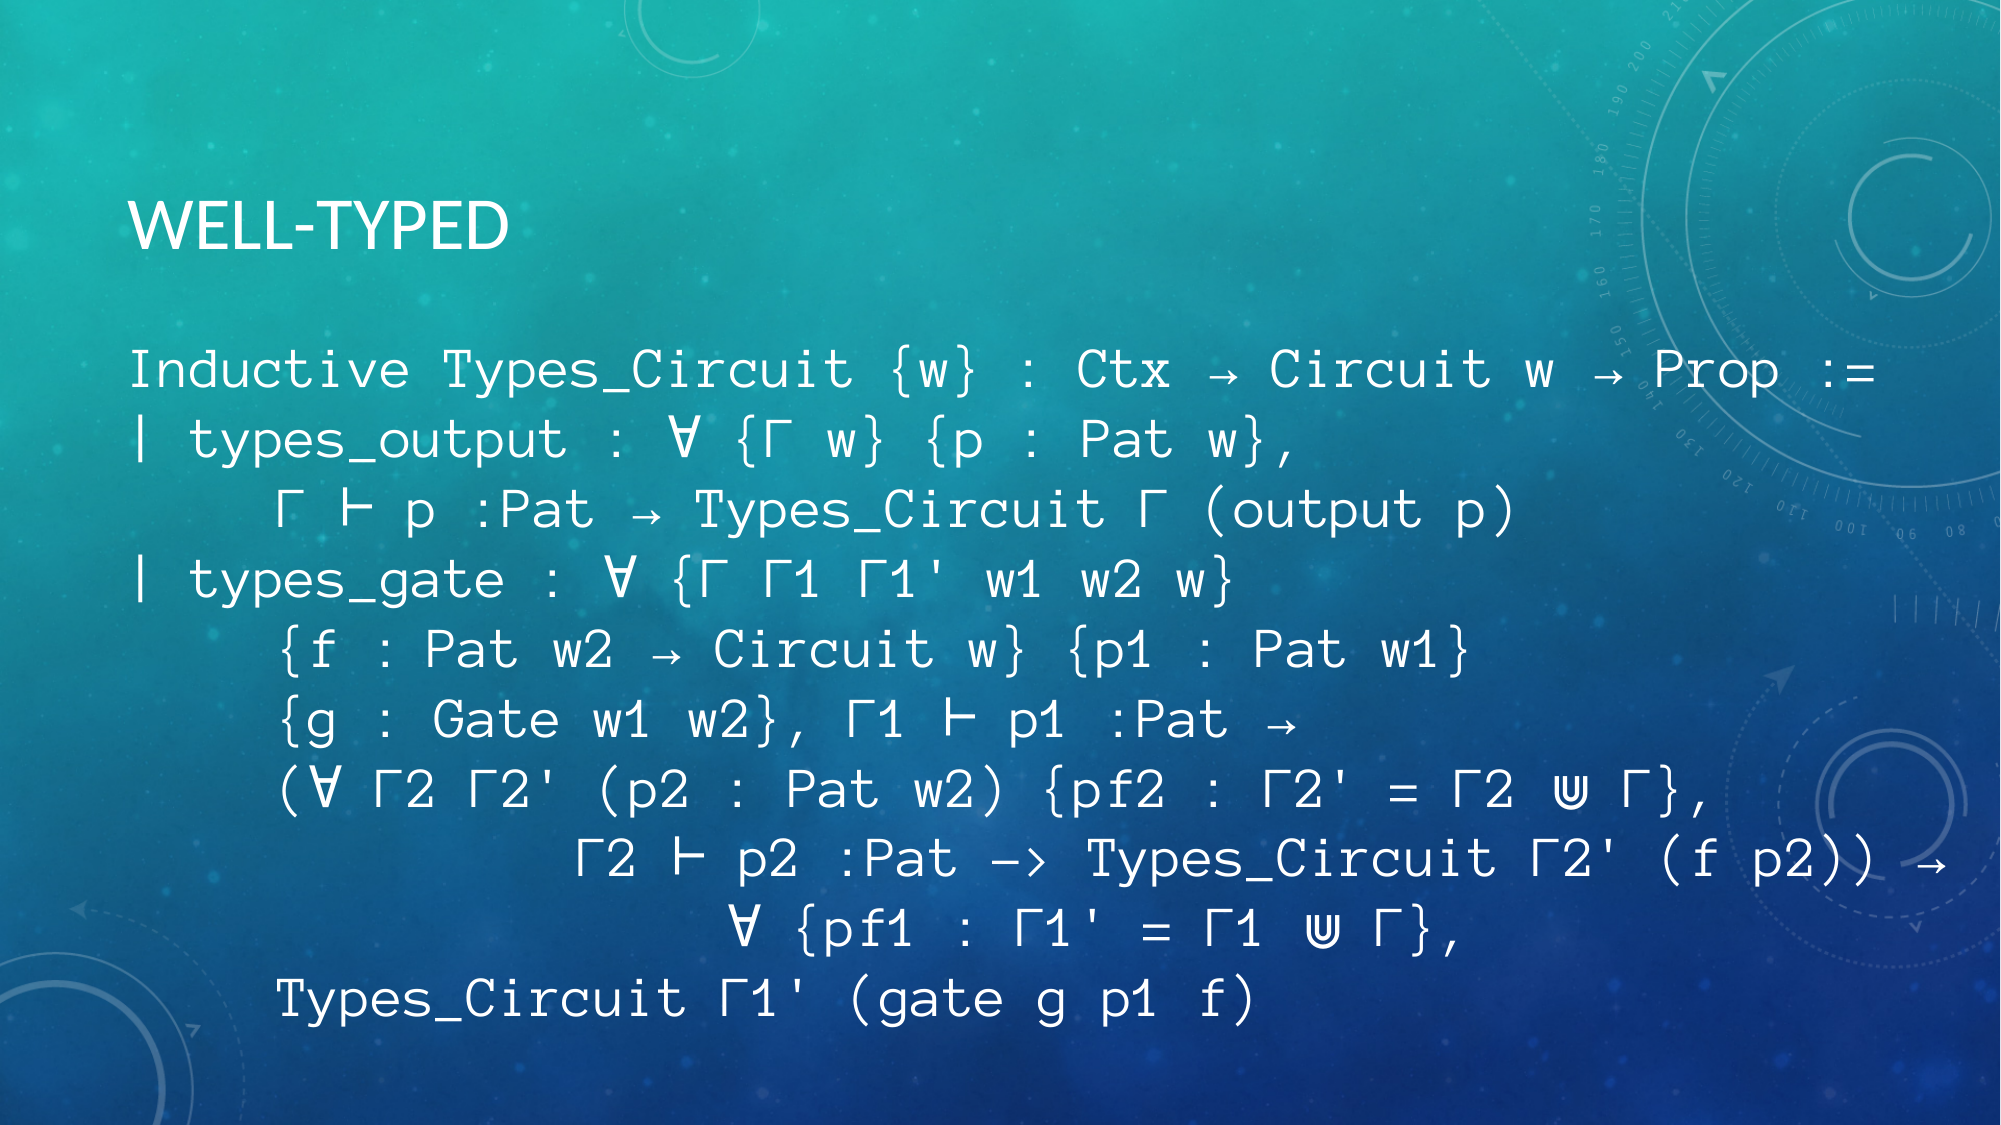

# Well-Typed
Inductive Types_Circuit {w} : Ctx → Circuit w → Prop :=
| types_output : ∀ {Γ w} {p : Pat w},
	Γ ⊢ p :Pat → Types_Circuit Γ (output p)
| types_gate : ∀ {Γ Γ1 Γ1' w1 w2 w}
	{f :	Pat w2 → Circuit w} {p1 : Pat w1}
	{g : Gate w1 w2}, Γ1 ⊢ p1 :Pat →
	(∀ Γ2 Γ2' (p2 : Pat w2) {pf2 : Γ2' = Γ2 ⋓ Γ},                       	Γ2 ⊢ p2 :Pat -> Types_Circuit Γ2' (f p2)) →                 	∀ {pf1 : Γ1' = Γ1 ⋓ Γ},
	Types_Circuit Γ1' (gate g p1 f)